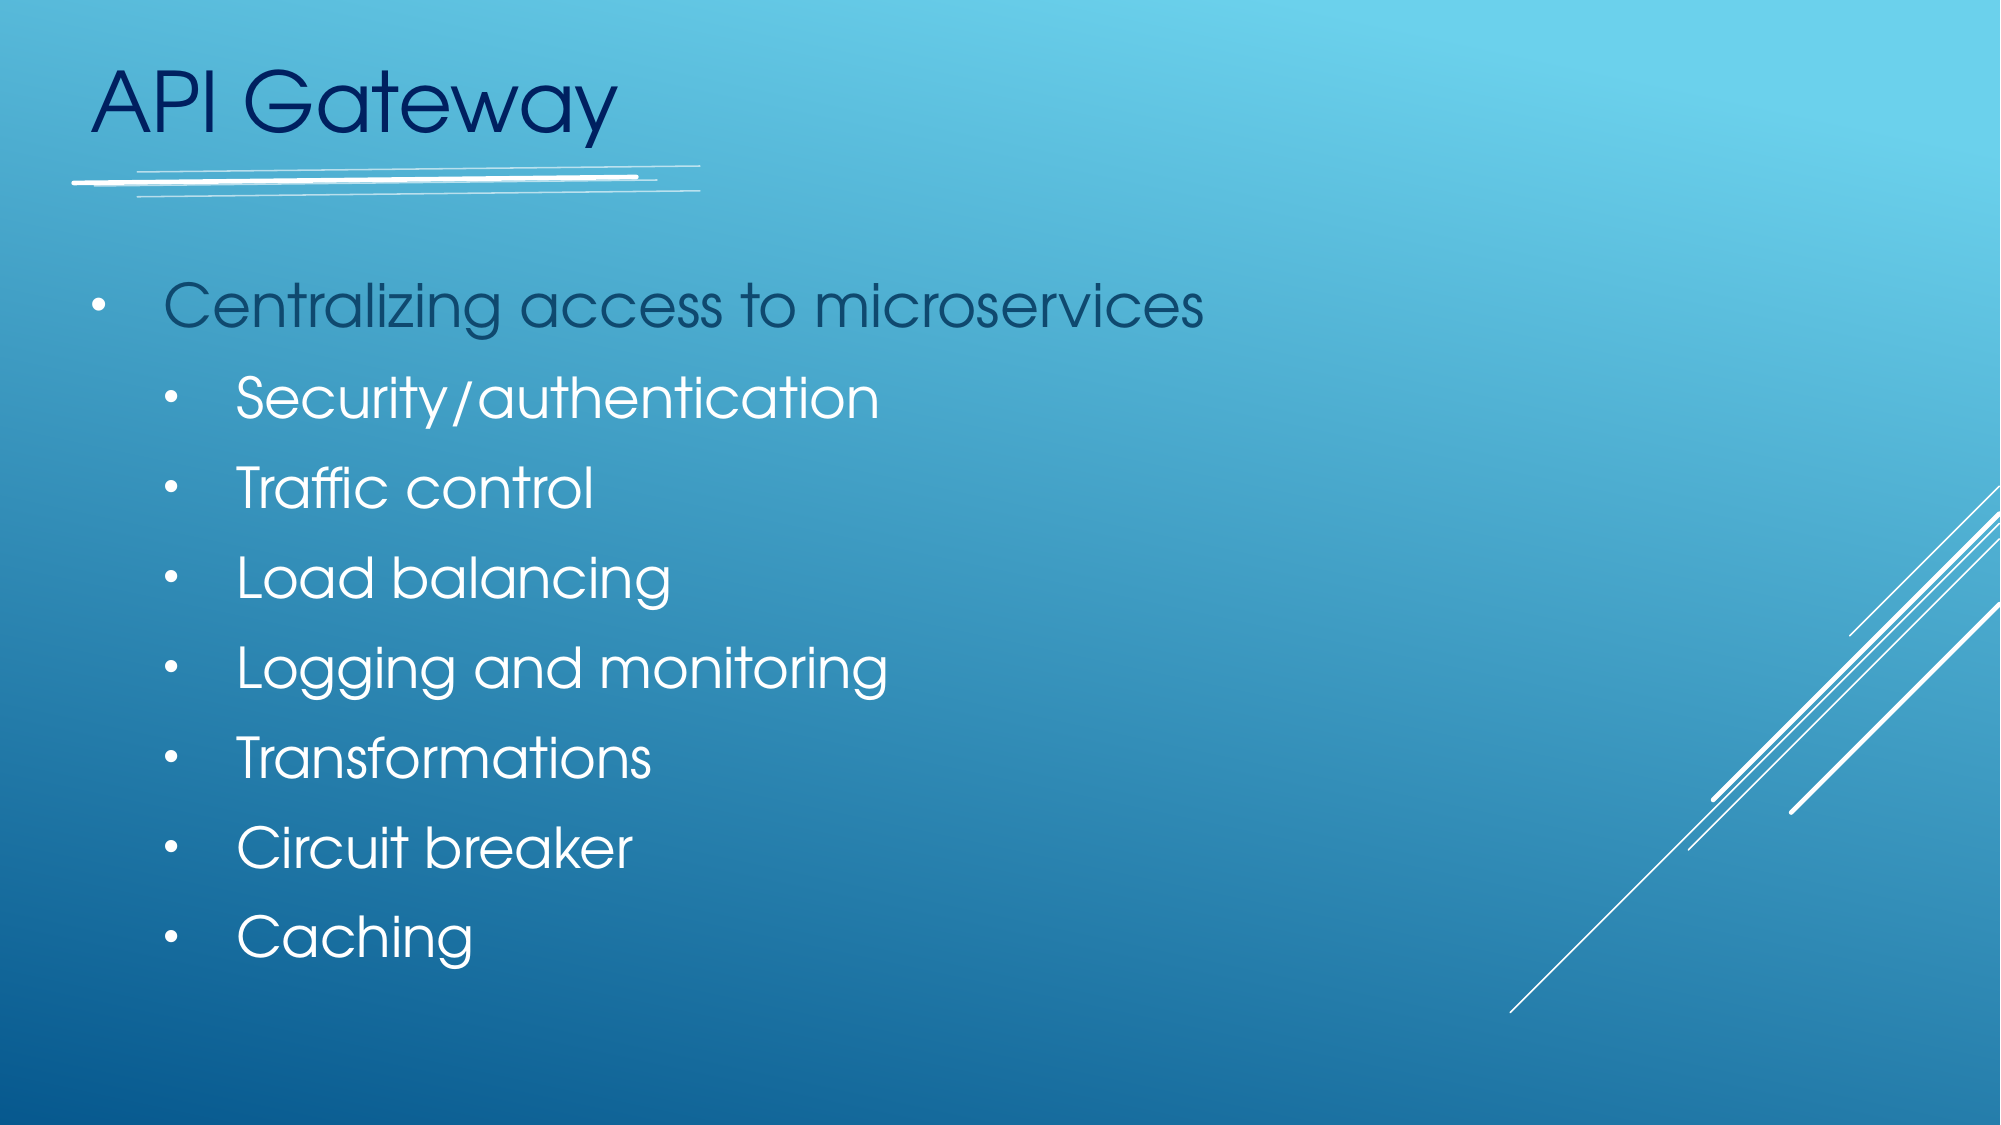

API Gateway
Centralizing access to microservices
Security/authentication
Traffic control
Load balancing
Logging and monitoring
Transformations
Circuit breaker
Caching